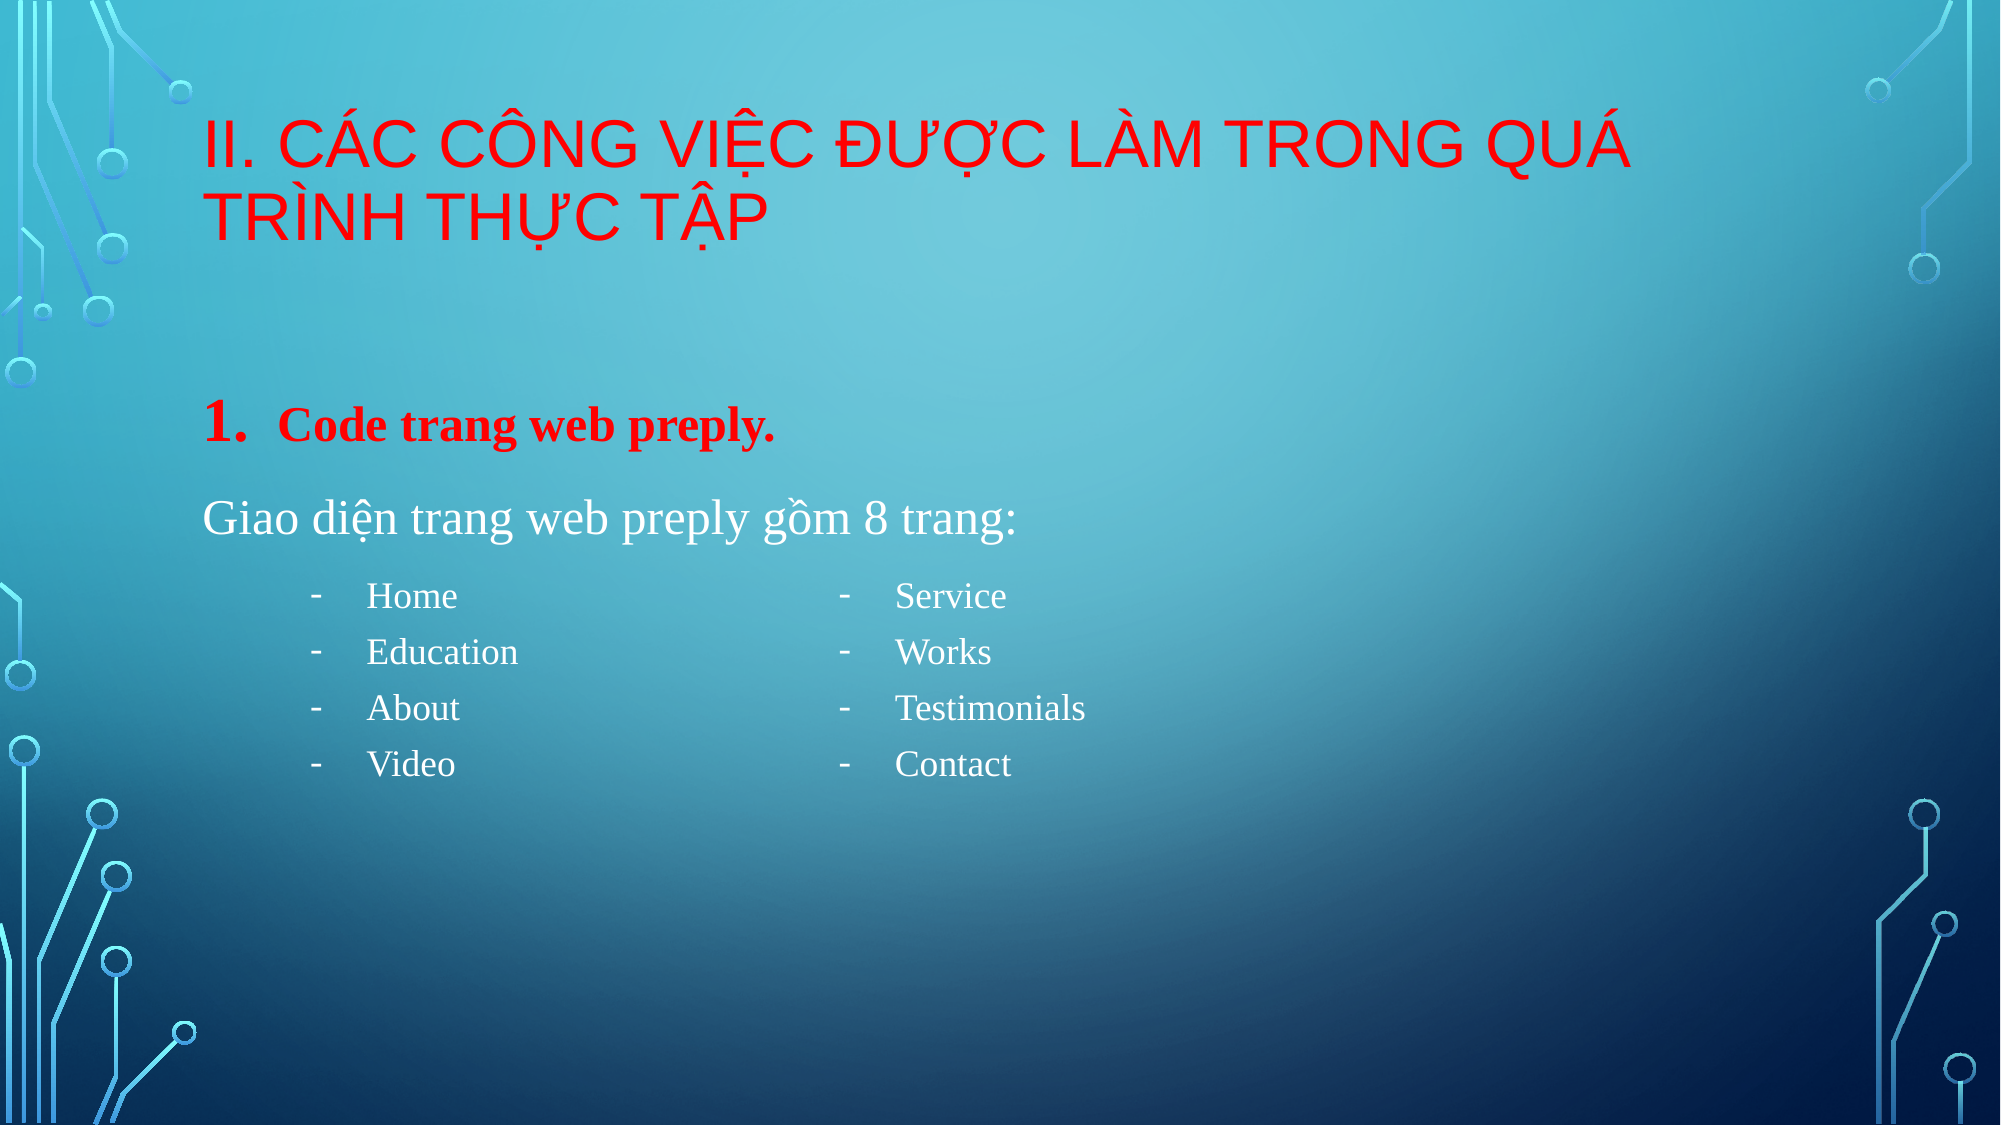

# ii. Các công việc được làm trong quá trình thực tập
Code trang web preply.
Giao diện trang web preply gồm 8 trang:

Home
Education
About
Video
Service
Works
Testimonials
Contact